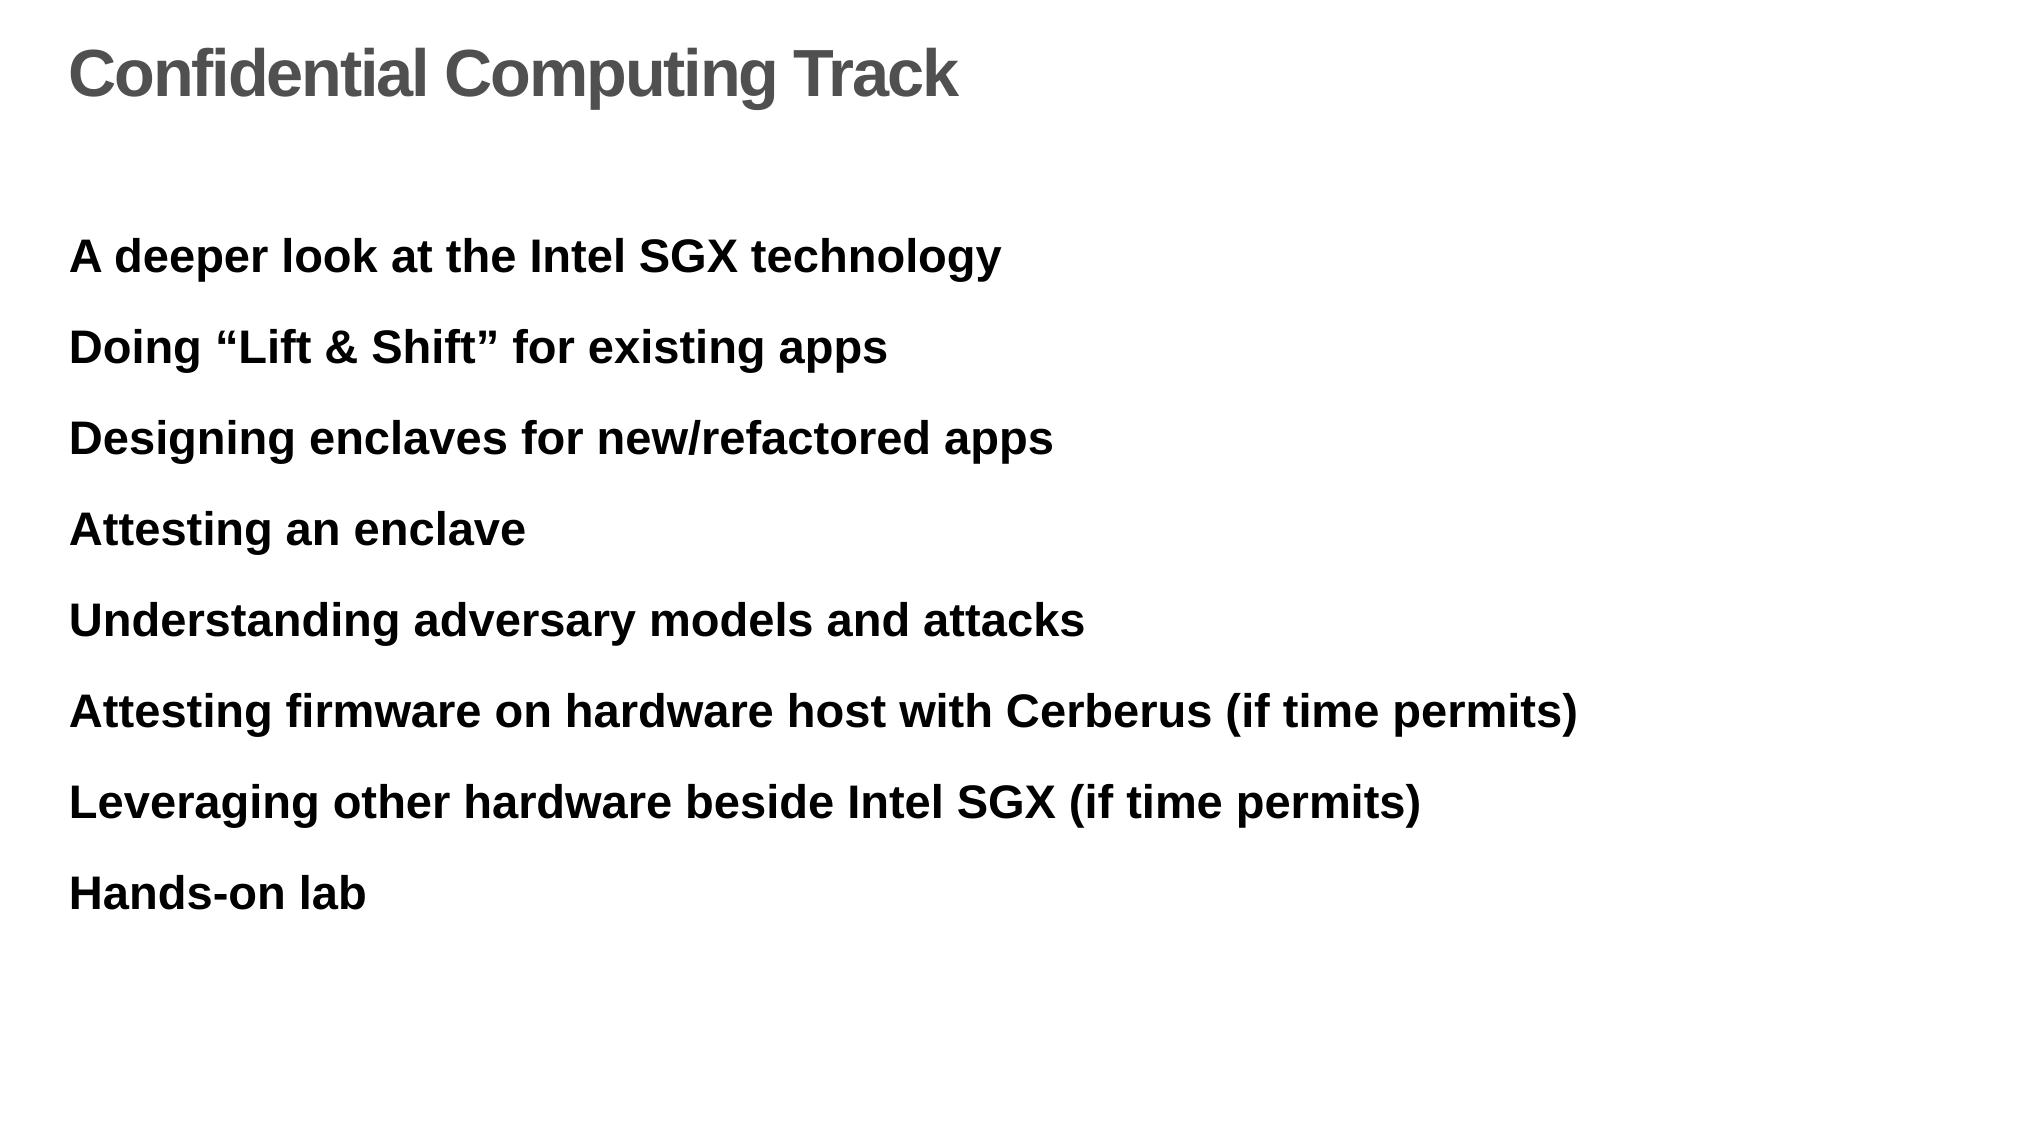

# Confidential Computing Track
A deeper look at the Intel SGX technology
Doing “Lift & Shift” for existing apps
Designing enclaves for new/refactored apps
Attesting an enclave
Understanding adversary models and attacks
Attesting firmware on hardware host with Cerberus (if time permits)
Leveraging other hardware beside Intel SGX (if time permits)
Hands-on lab